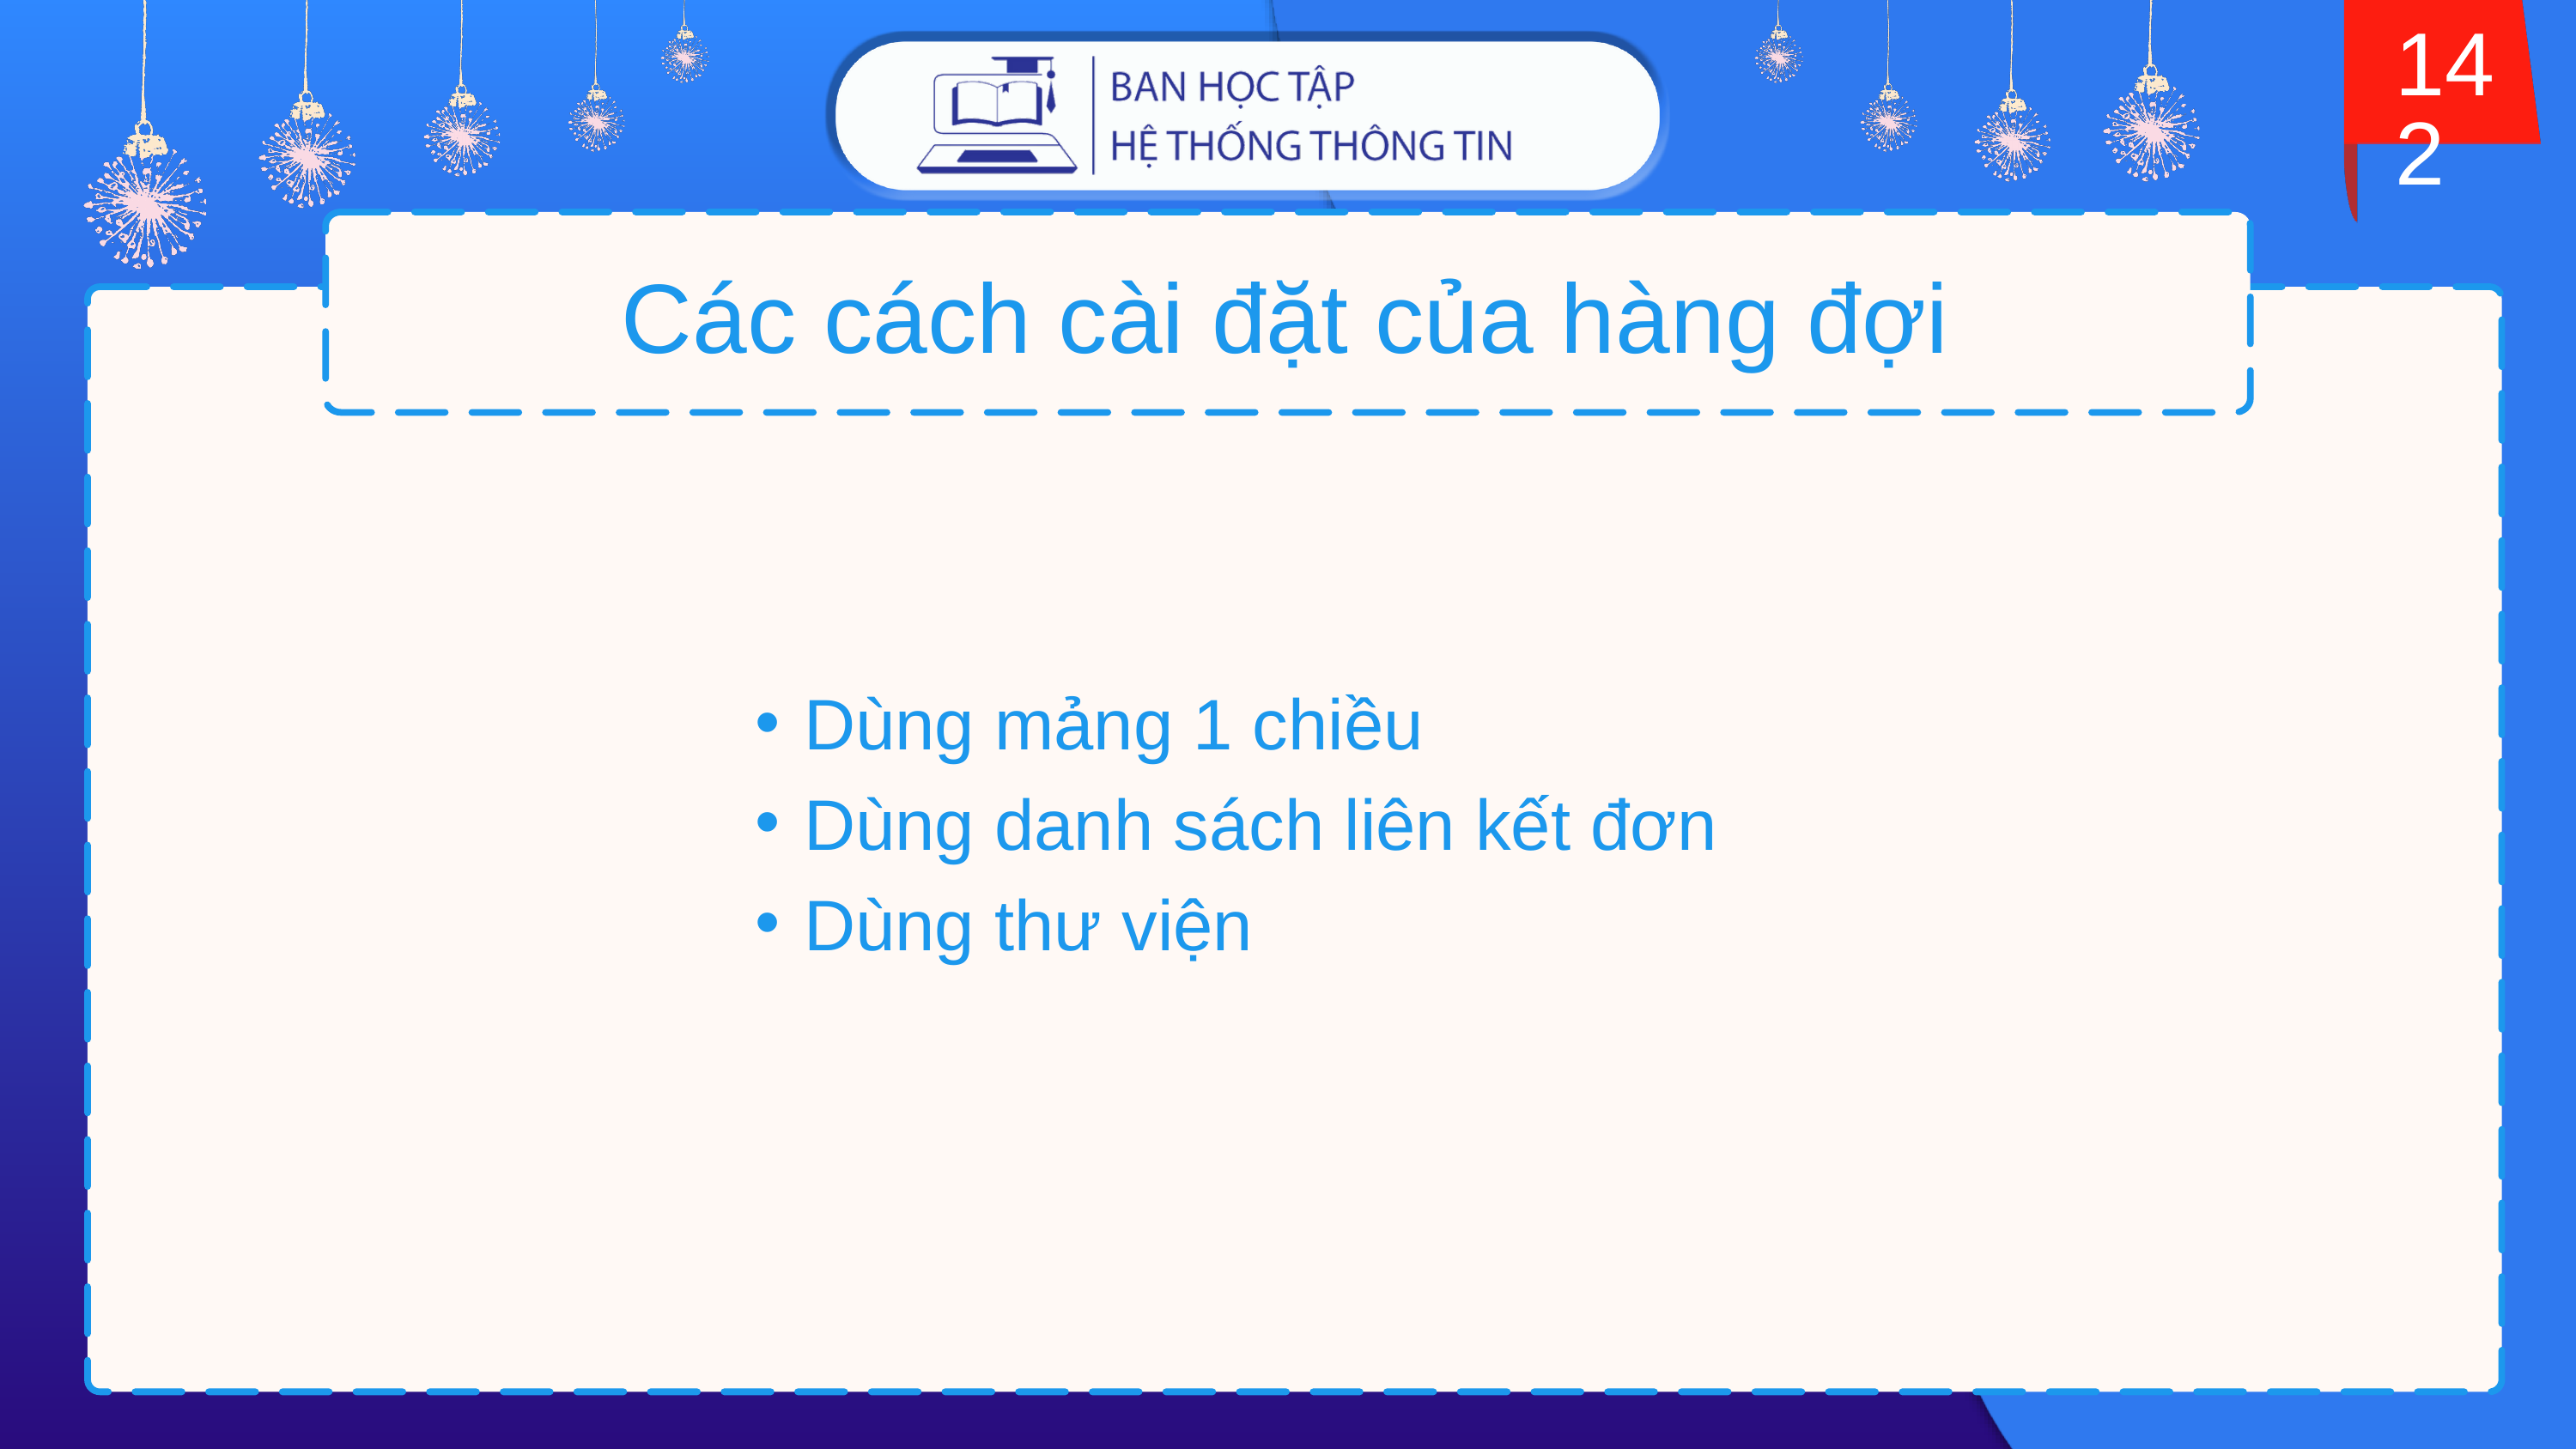

142

# Các cách cài đặt của hàng đợi

Dùng mảng 1 chiều
Dùng danh sách liên kết đơn
Dùng thư viện